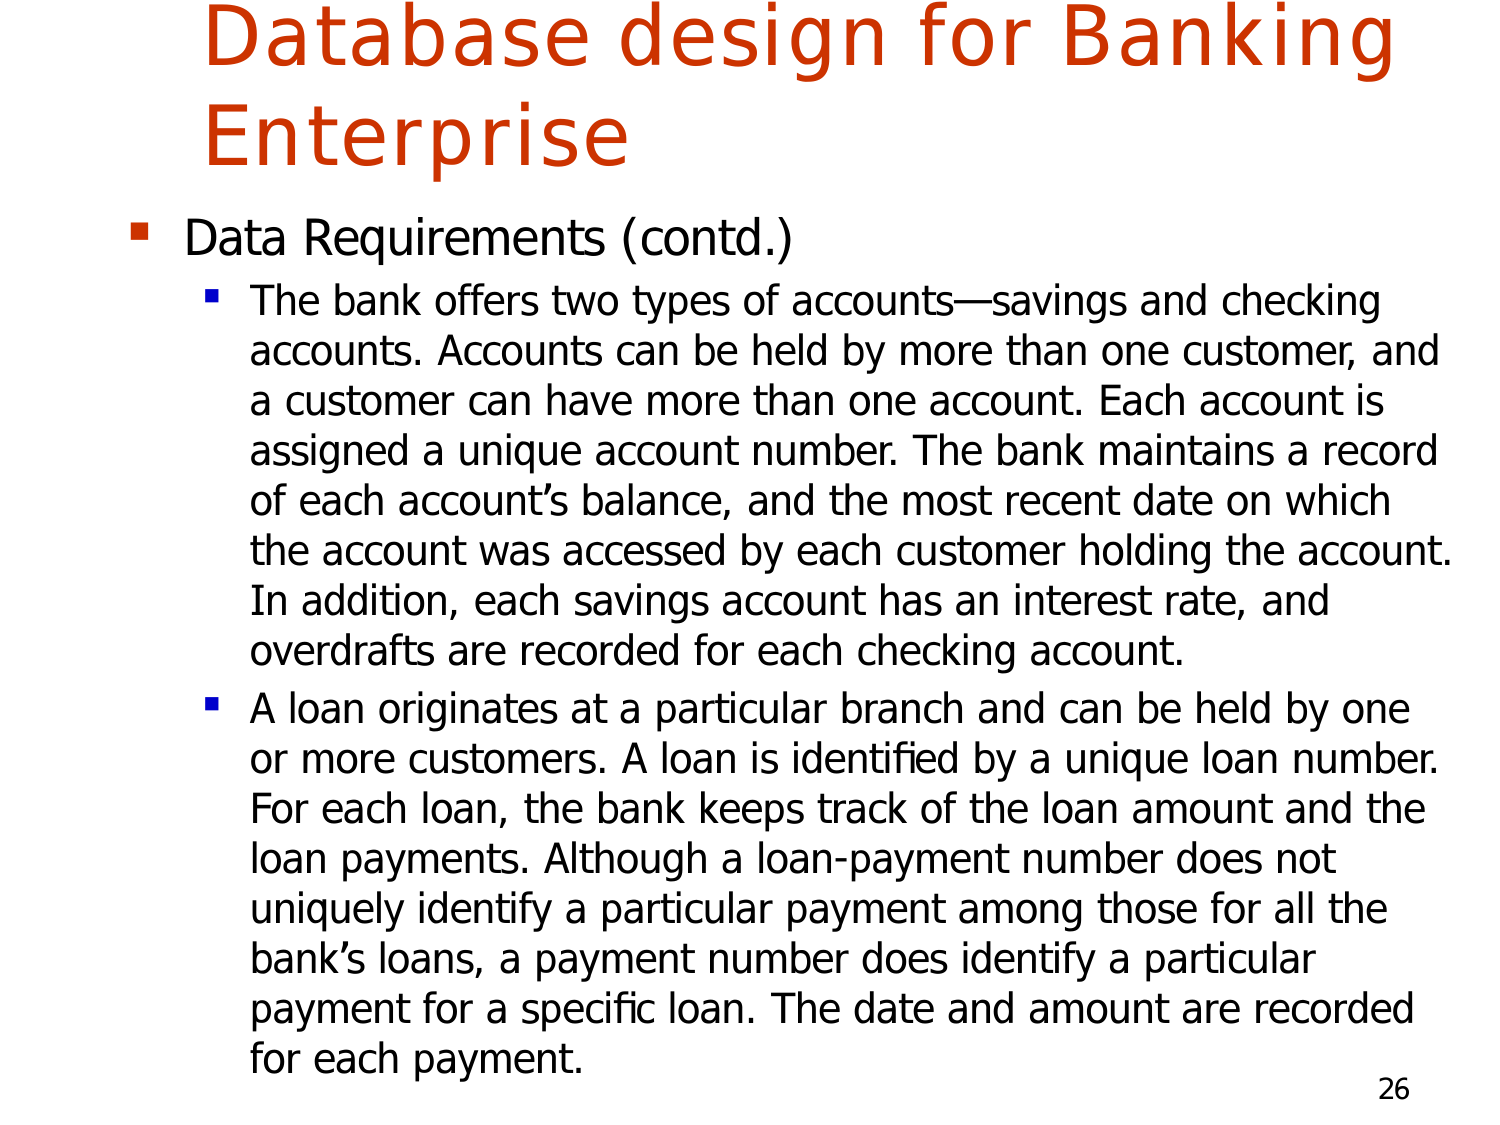

# Database design for Banking Enterprise
Data Requirements (contd.)
The bank offers two types of accounts—savings and checking accounts. Accounts can be held by more than one customer, and a customer can have more than one account. Each account is assigned a unique account number. The bank maintains a record of each account’s balance, and the most recent date on which the account was accessed by each customer holding the account. In addition, each savings account has an interest rate, and overdrafts are recorded for each checking account.
A loan originates at a particular branch and can be held by one or more customers. A loan is identified by a unique loan number. For each loan, the bank keeps track of the loan amount and the loan payments. Although a loan-payment number does not uniquely identify a particular payment among those for all the bank’s loans, a payment number does identify a particular payment for a specific loan. The date and amount are recorded for each payment.
26